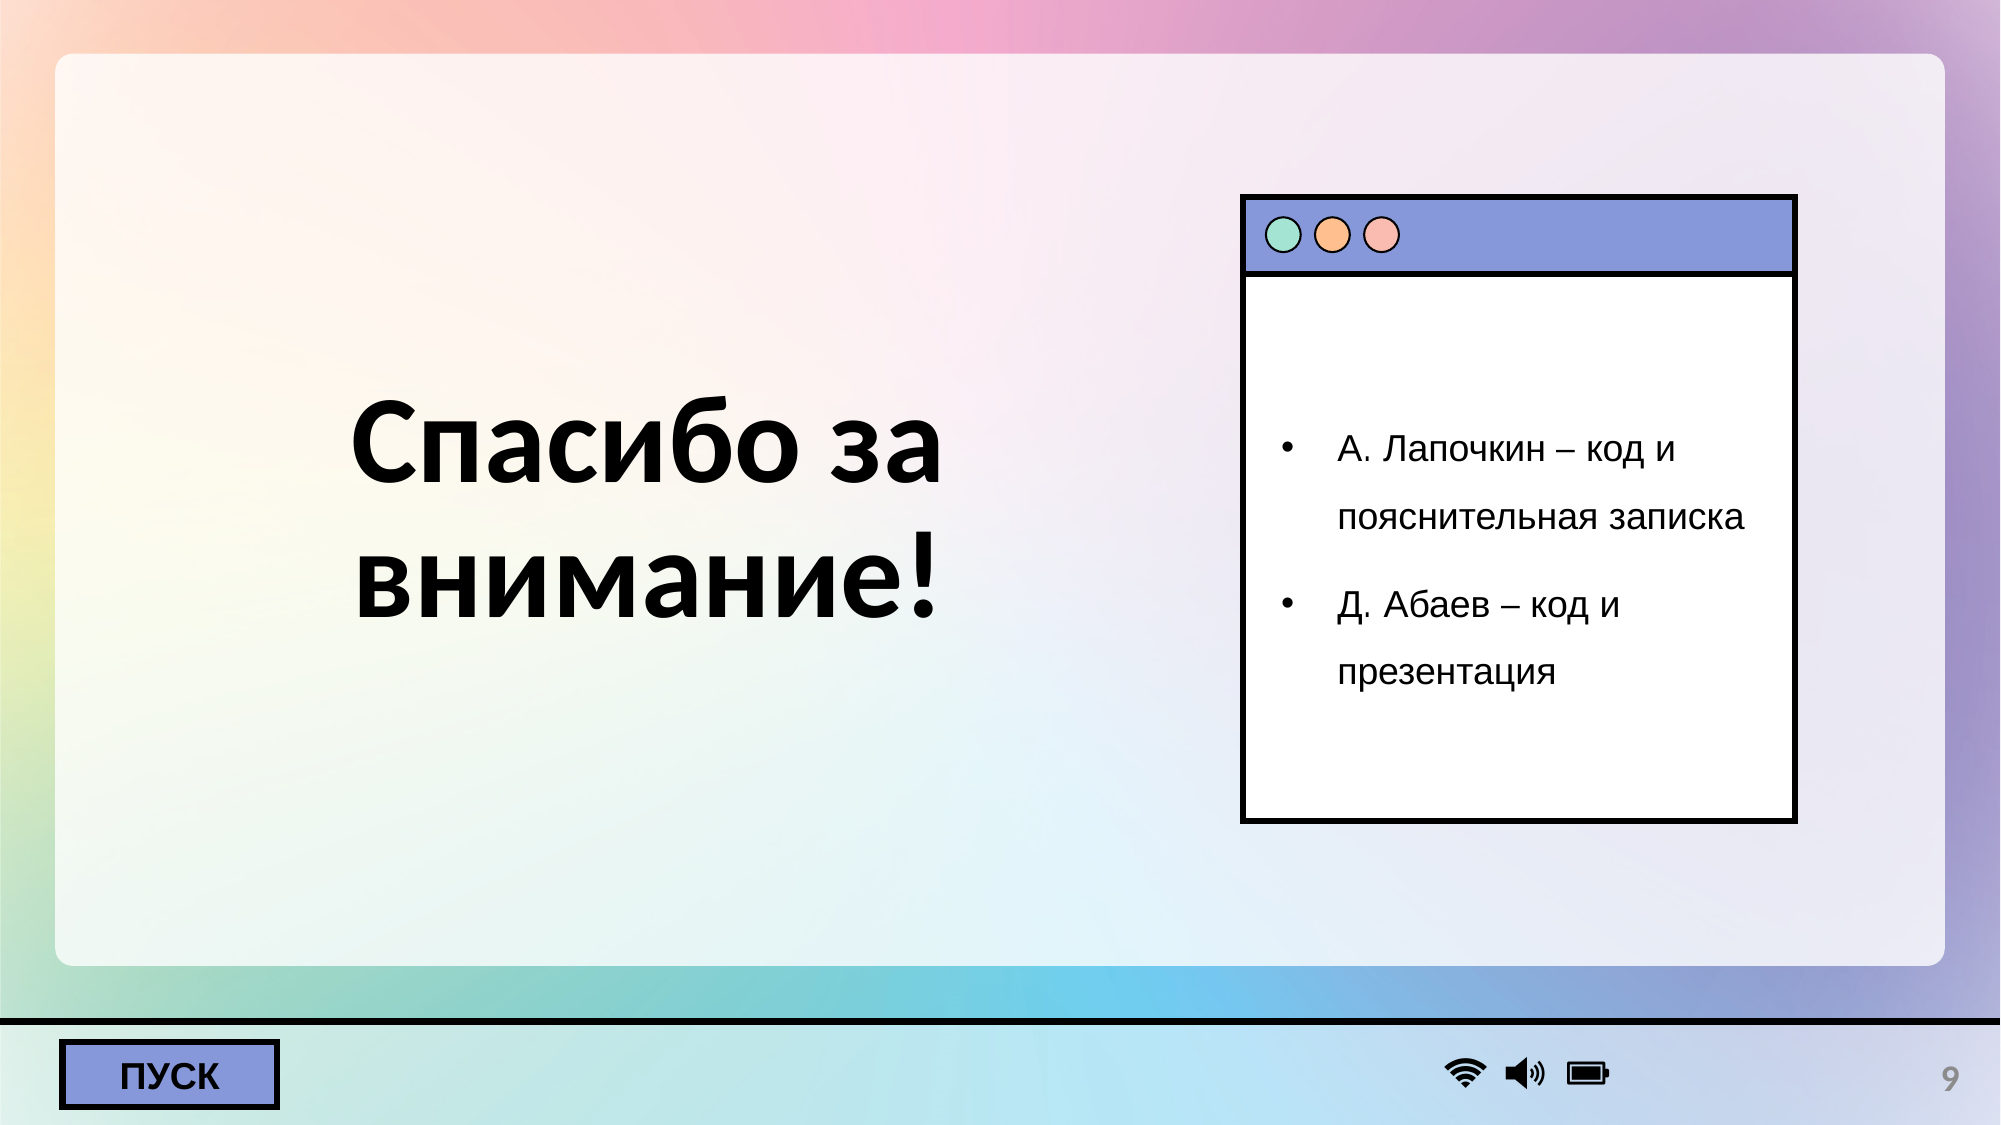

# Спасибо за внимание!
А. Лапочкин – код и пояснительная записка
Д. Абаев – код и презентация
9